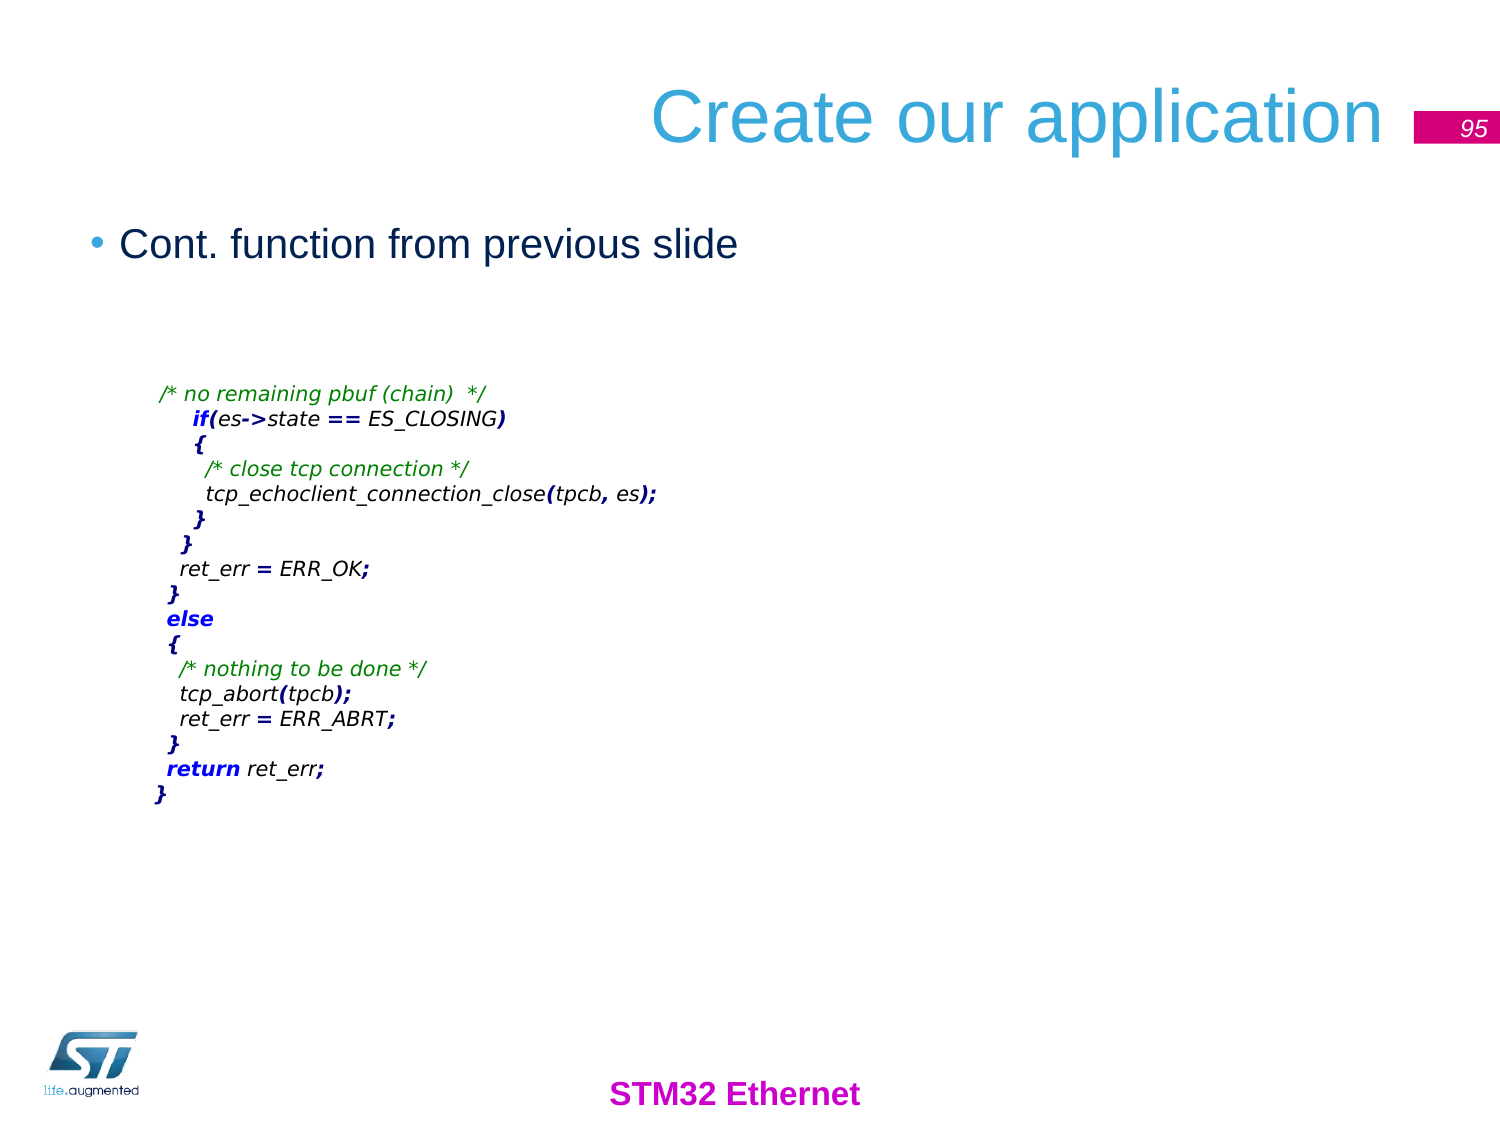

# Create our application
95
Cont. function from previous slide
 /* no remaining pbuf (chain)  */
      if(es->state == ES_CLOSING)
      {
        /* close tcp connection */
        tcp_echoclient_connection_close(tpcb, es);
      }
    }
    ret_err = ERR_OK;
  }
  else
  {
    /* nothing to be done */
    tcp_abort(tpcb);
    ret_err = ERR_ABRT;
  }
  return ret_err;
}